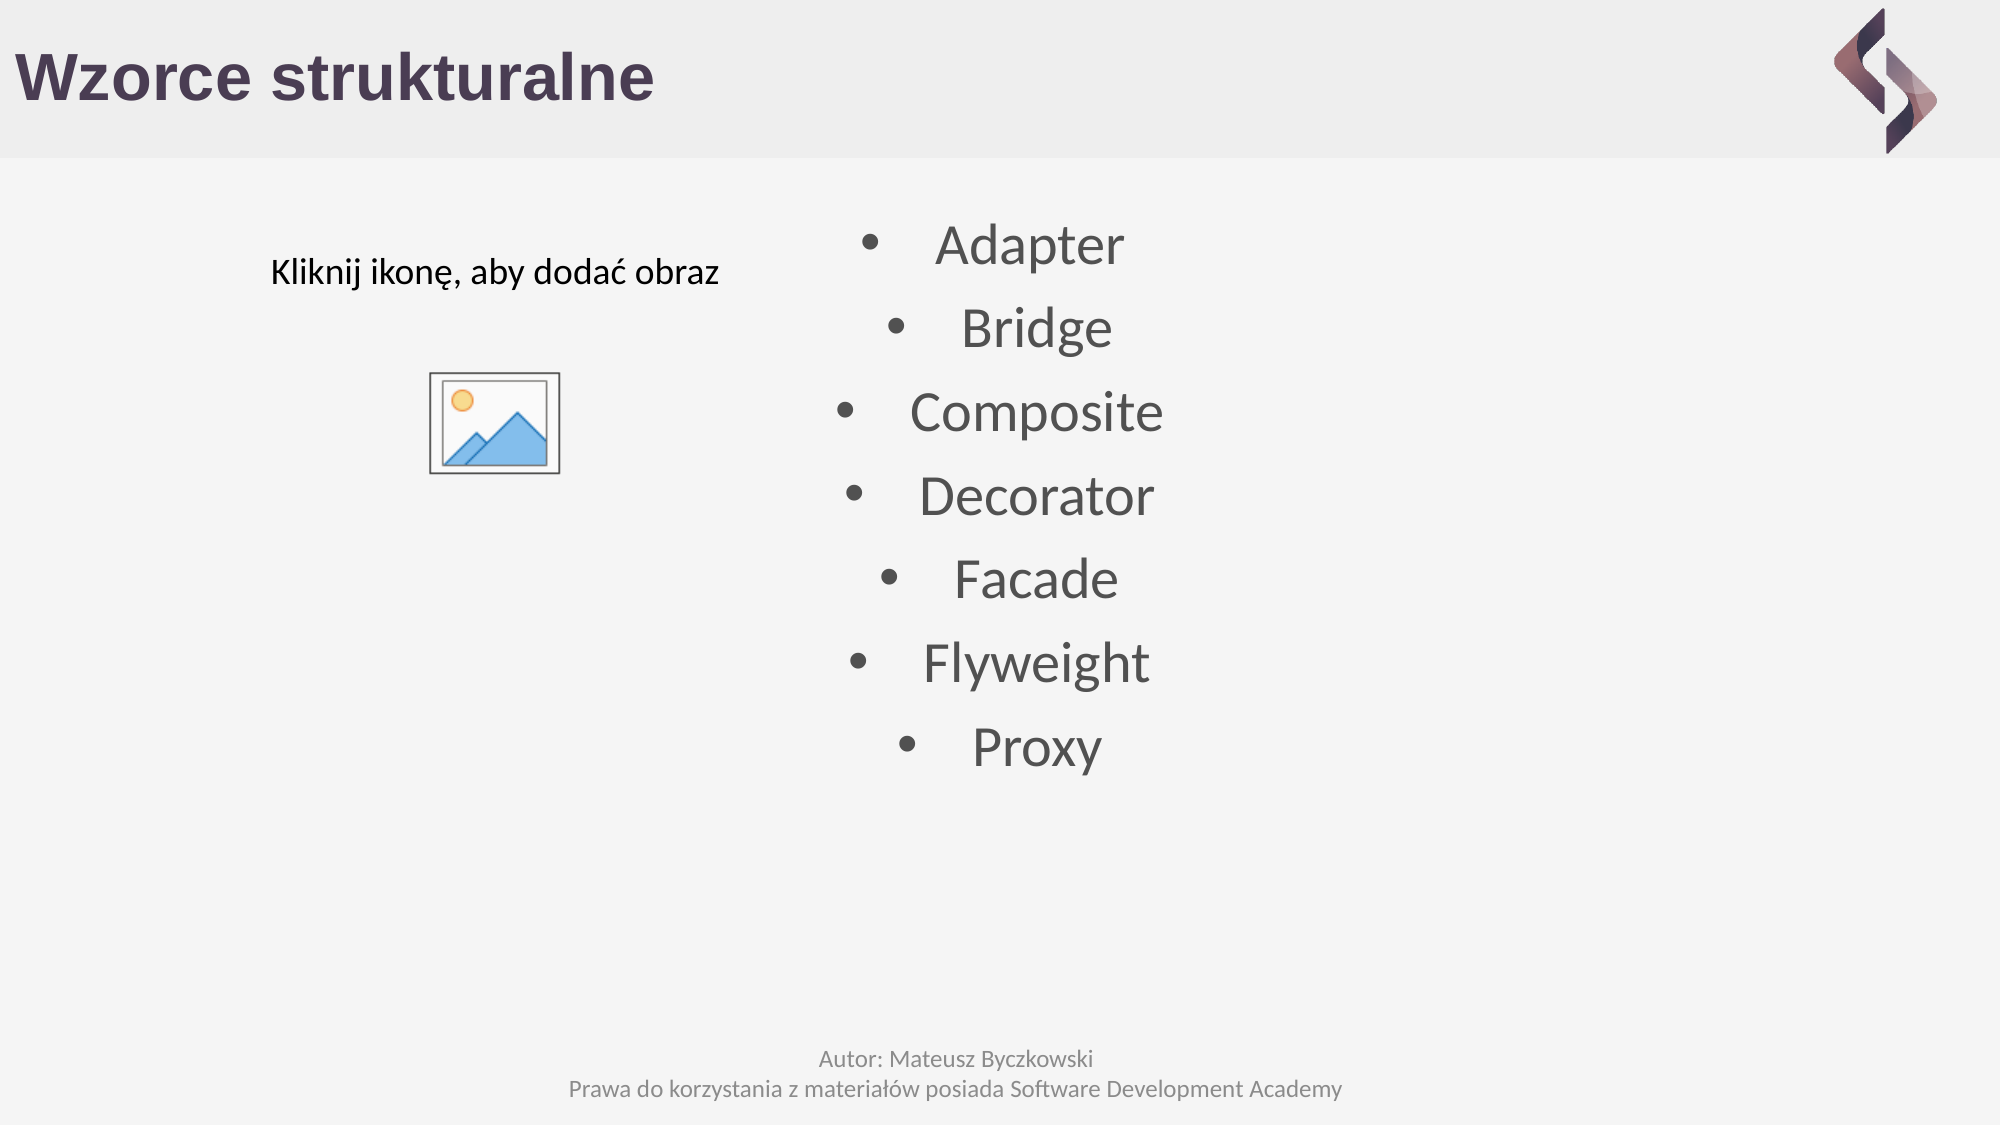

# Wzorce strukturalne
Adapter
Bridge
Composite
Decorator
Facade
Flyweight
Proxy

Autor: Mateusz Byczkowski
Prawa do korzystania z materiałów posiada Software Development Academy